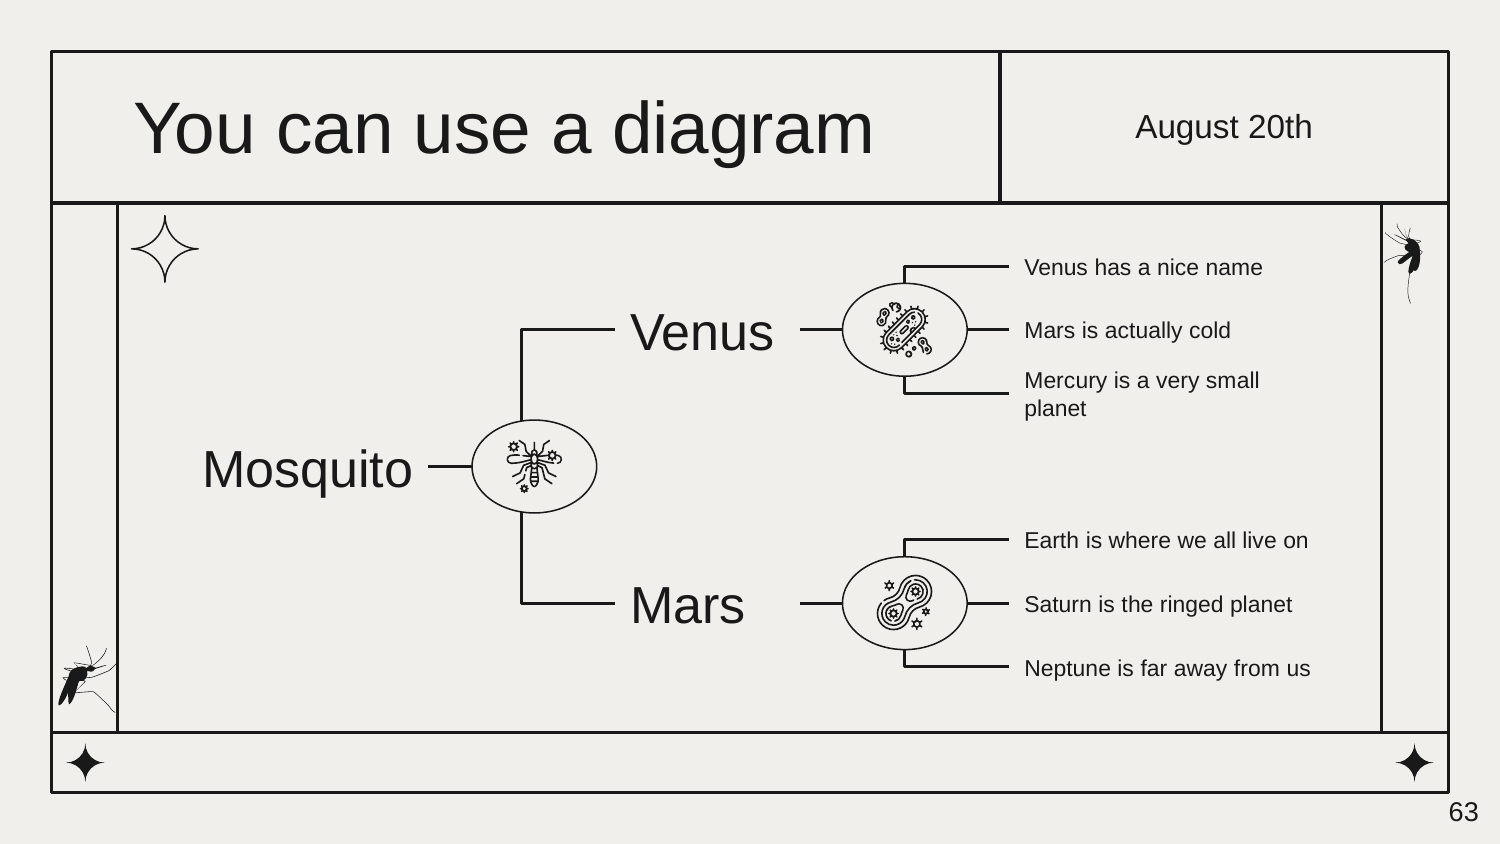

# You can use a diagram
August 20th

Venus has a nice name

Venus
Mars is actually cold
Mercury is a very small planet

Mosquito
Earth is where we all live on

Saturn is the ringed planet
Mars
Neptune is far away from us

63